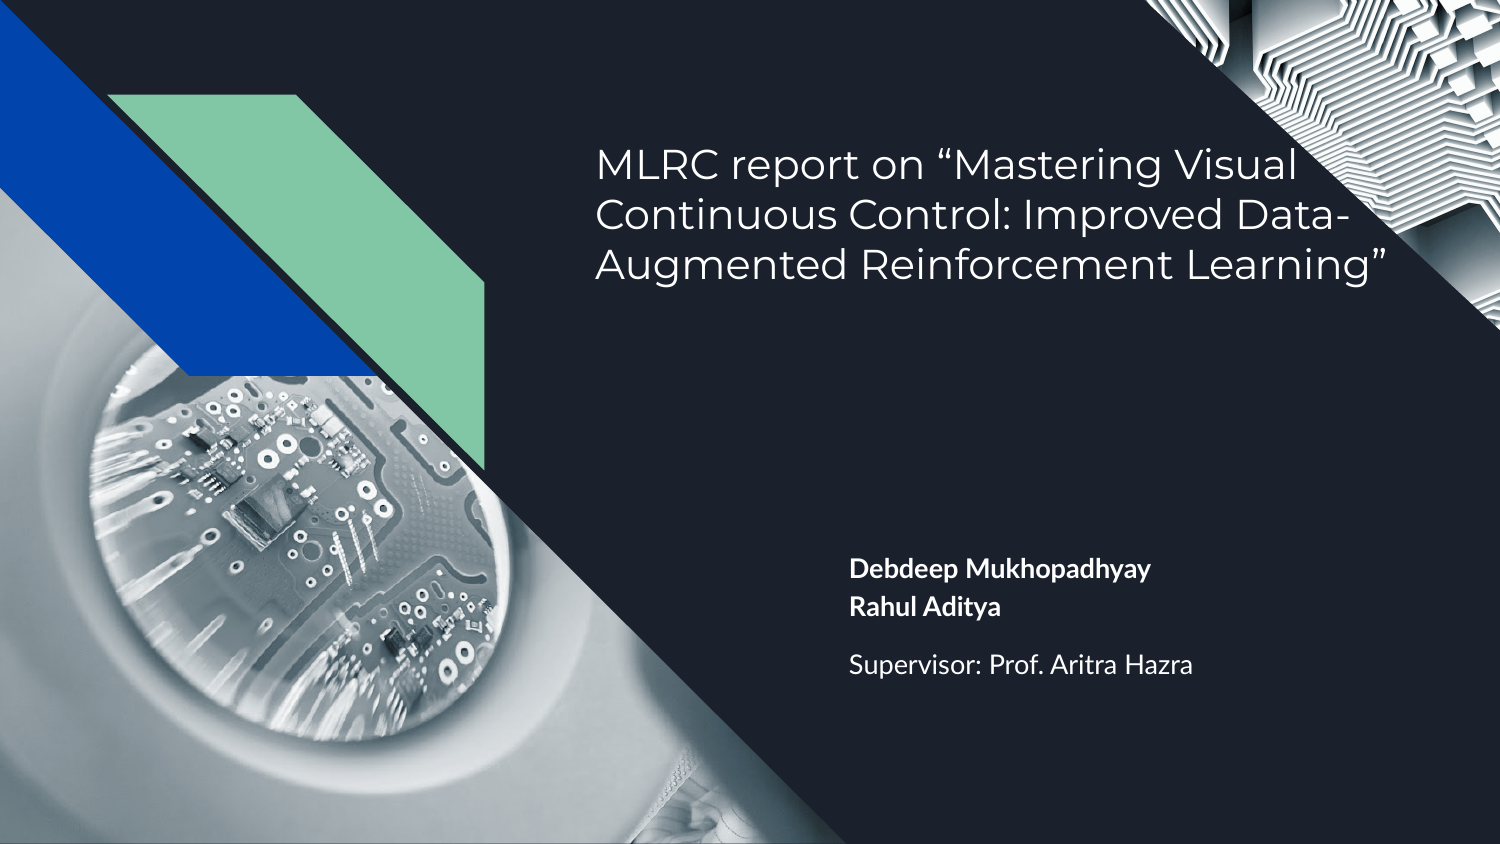

# MLRC report on “Mastering Visual Continuous Control: Improved Data-Augmented Reinforcement Learning”
Debdeep Mukhopadhyay
Rahul Aditya
Supervisor: Prof. Aritra Hazra